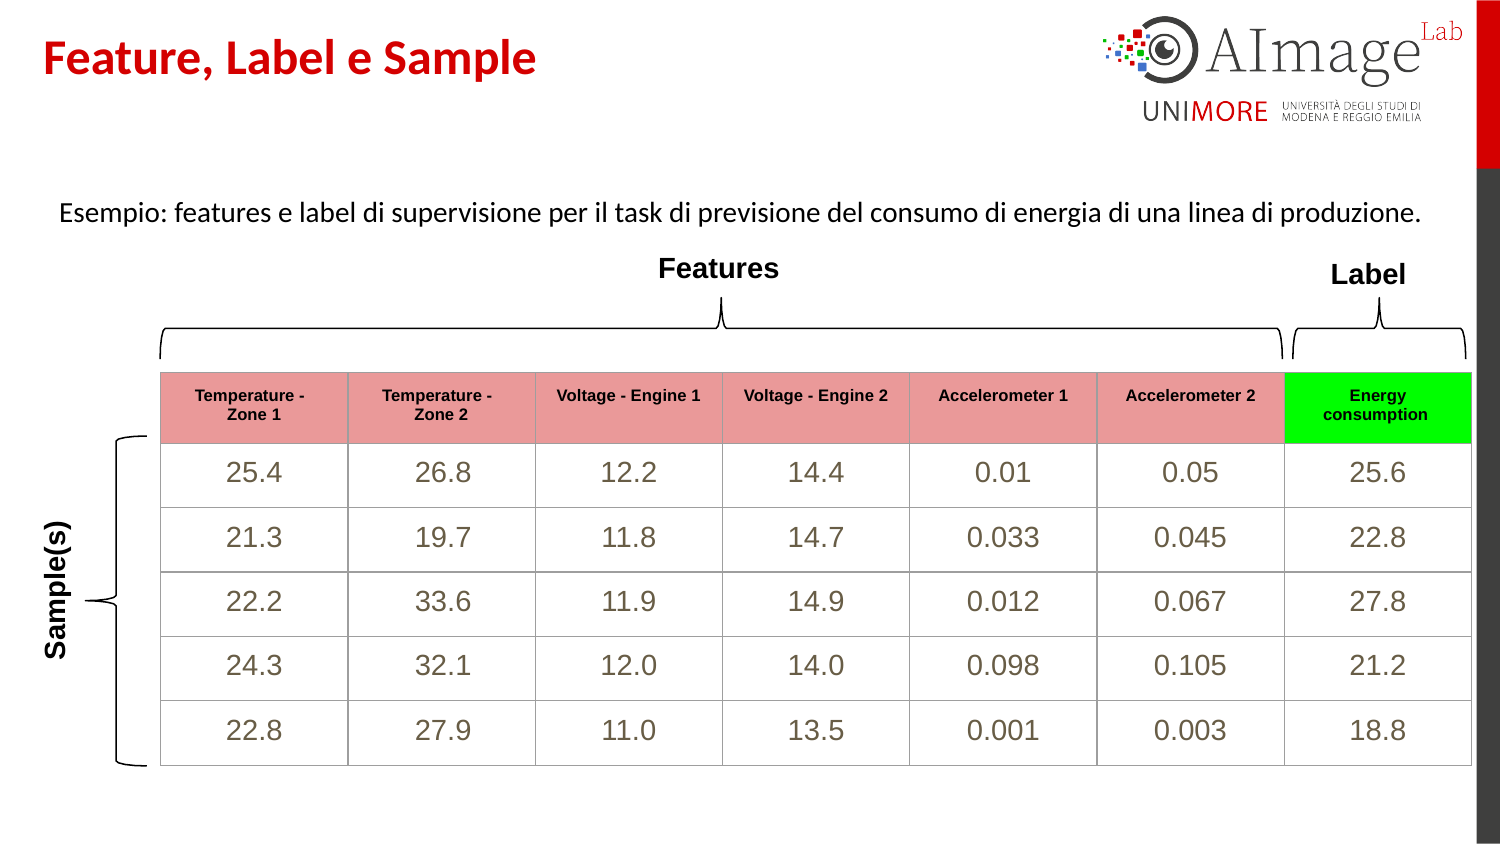

# Feature, Label e Sample
Esempio: features e label di supervisione per il task di previsione del consumo di energia di una linea di produzione.
Features
Label

| Temperature - Zone 1 | Temperature - Zone 2 | Voltage - Engine 1 | Voltage - Engine 2 | Accelerometer 1 | Accelerometer 2 | Energy consumption |
| --- | --- | --- | --- | --- | --- | --- |
| 25.4 | 26.8 | 12.2 | 14.4 | 0.01 | 0.05 | 25.6 |
| 21.3 | 19.7 | 11.8 | 14.7 | 0.033 | 0.045 | 22.8 |
| 22.2 | 33.6 | 11.9 | 14.9 | 0.012 | 0.067 | 27.8 |
| 24.3 | 32.1 | 12.0 | 14.0 | 0.098 | 0.105 | 21.2 |
| 22.8 | 27.9 | 11.0 | 13.5 | 0.001 | 0.003 | 18.8 |

Sample(s)